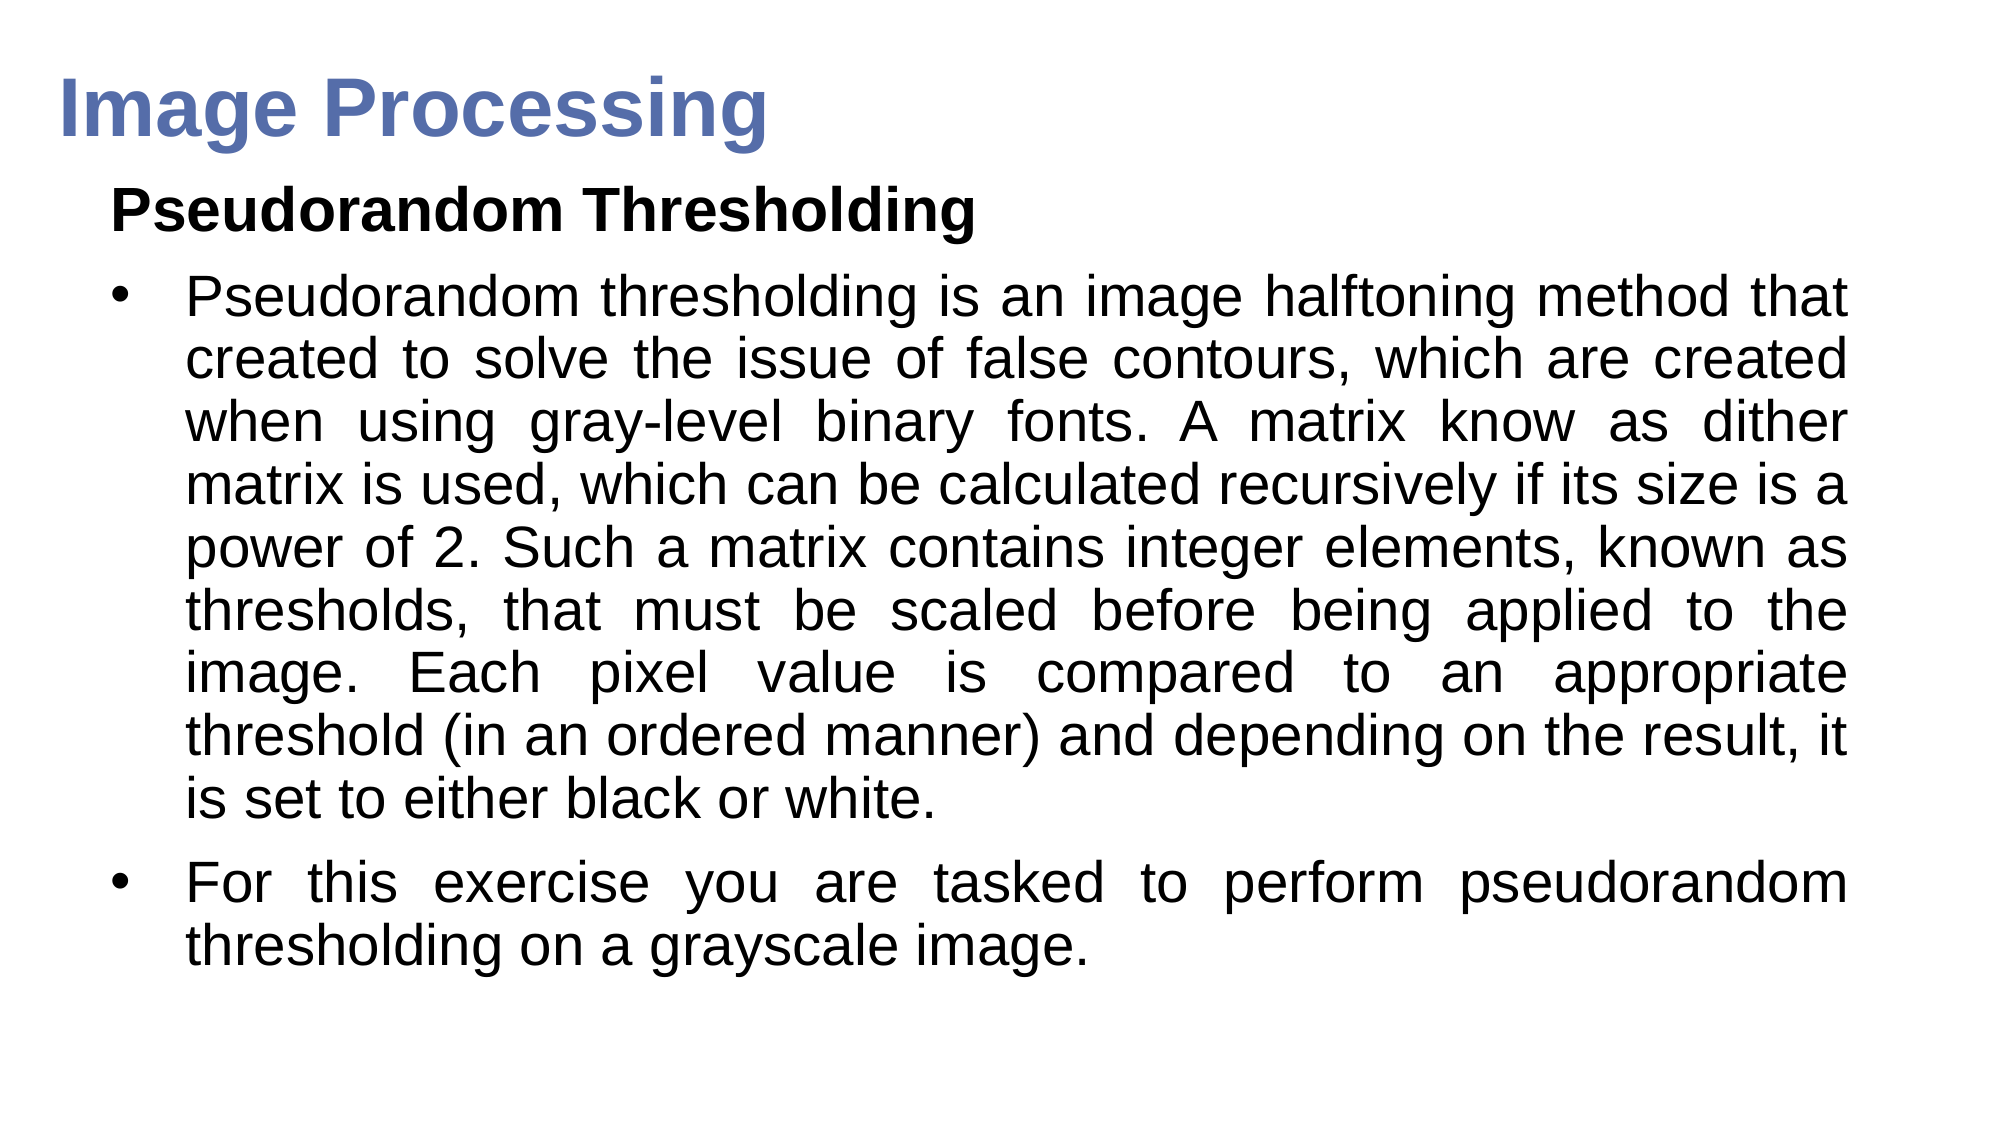

# Image Processing
Pseudorandom Thresholding
Pseudorandom thresholding is an image halftoning method that created to solve the issue of false contours, which are created when using gray-level binary fonts. A matrix know as dither matrix is used, which can be calculated recursively if its size is a power of 2. Such a matrix contains integer elements, known as thresholds, that must be scaled before being applied to the image. Each pixel value is compared to an appropriate threshold (in an ordered manner) and depending on the result, it is set to either black or white.
For this exercise you are tasked to perform pseudorandom thresholding on a grayscale image.